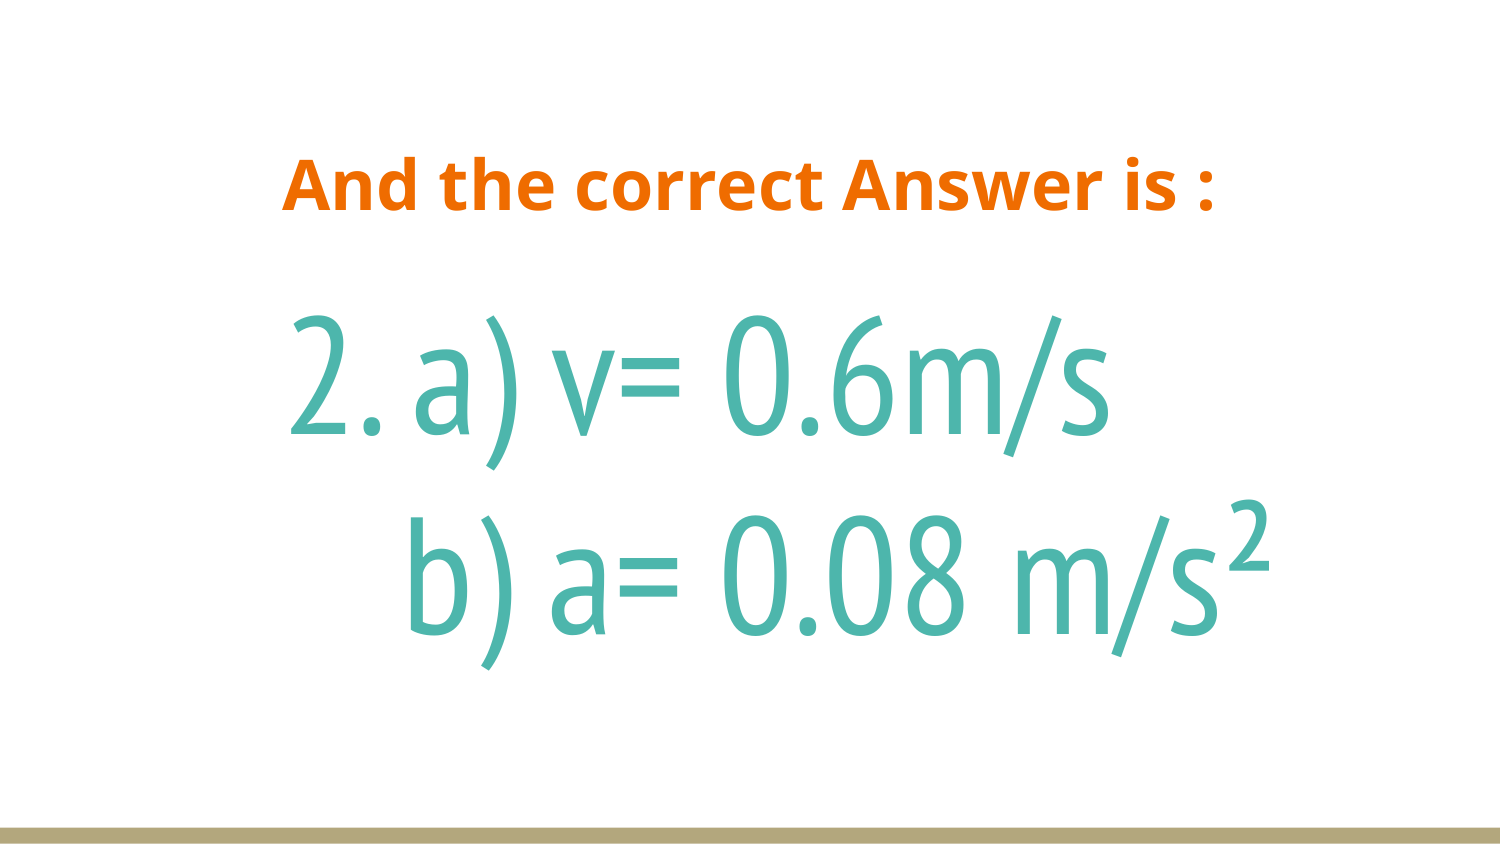

And the correct Answer is :
# 2. a) v= 0.6m/s
         b) a= 0.08 m/s²